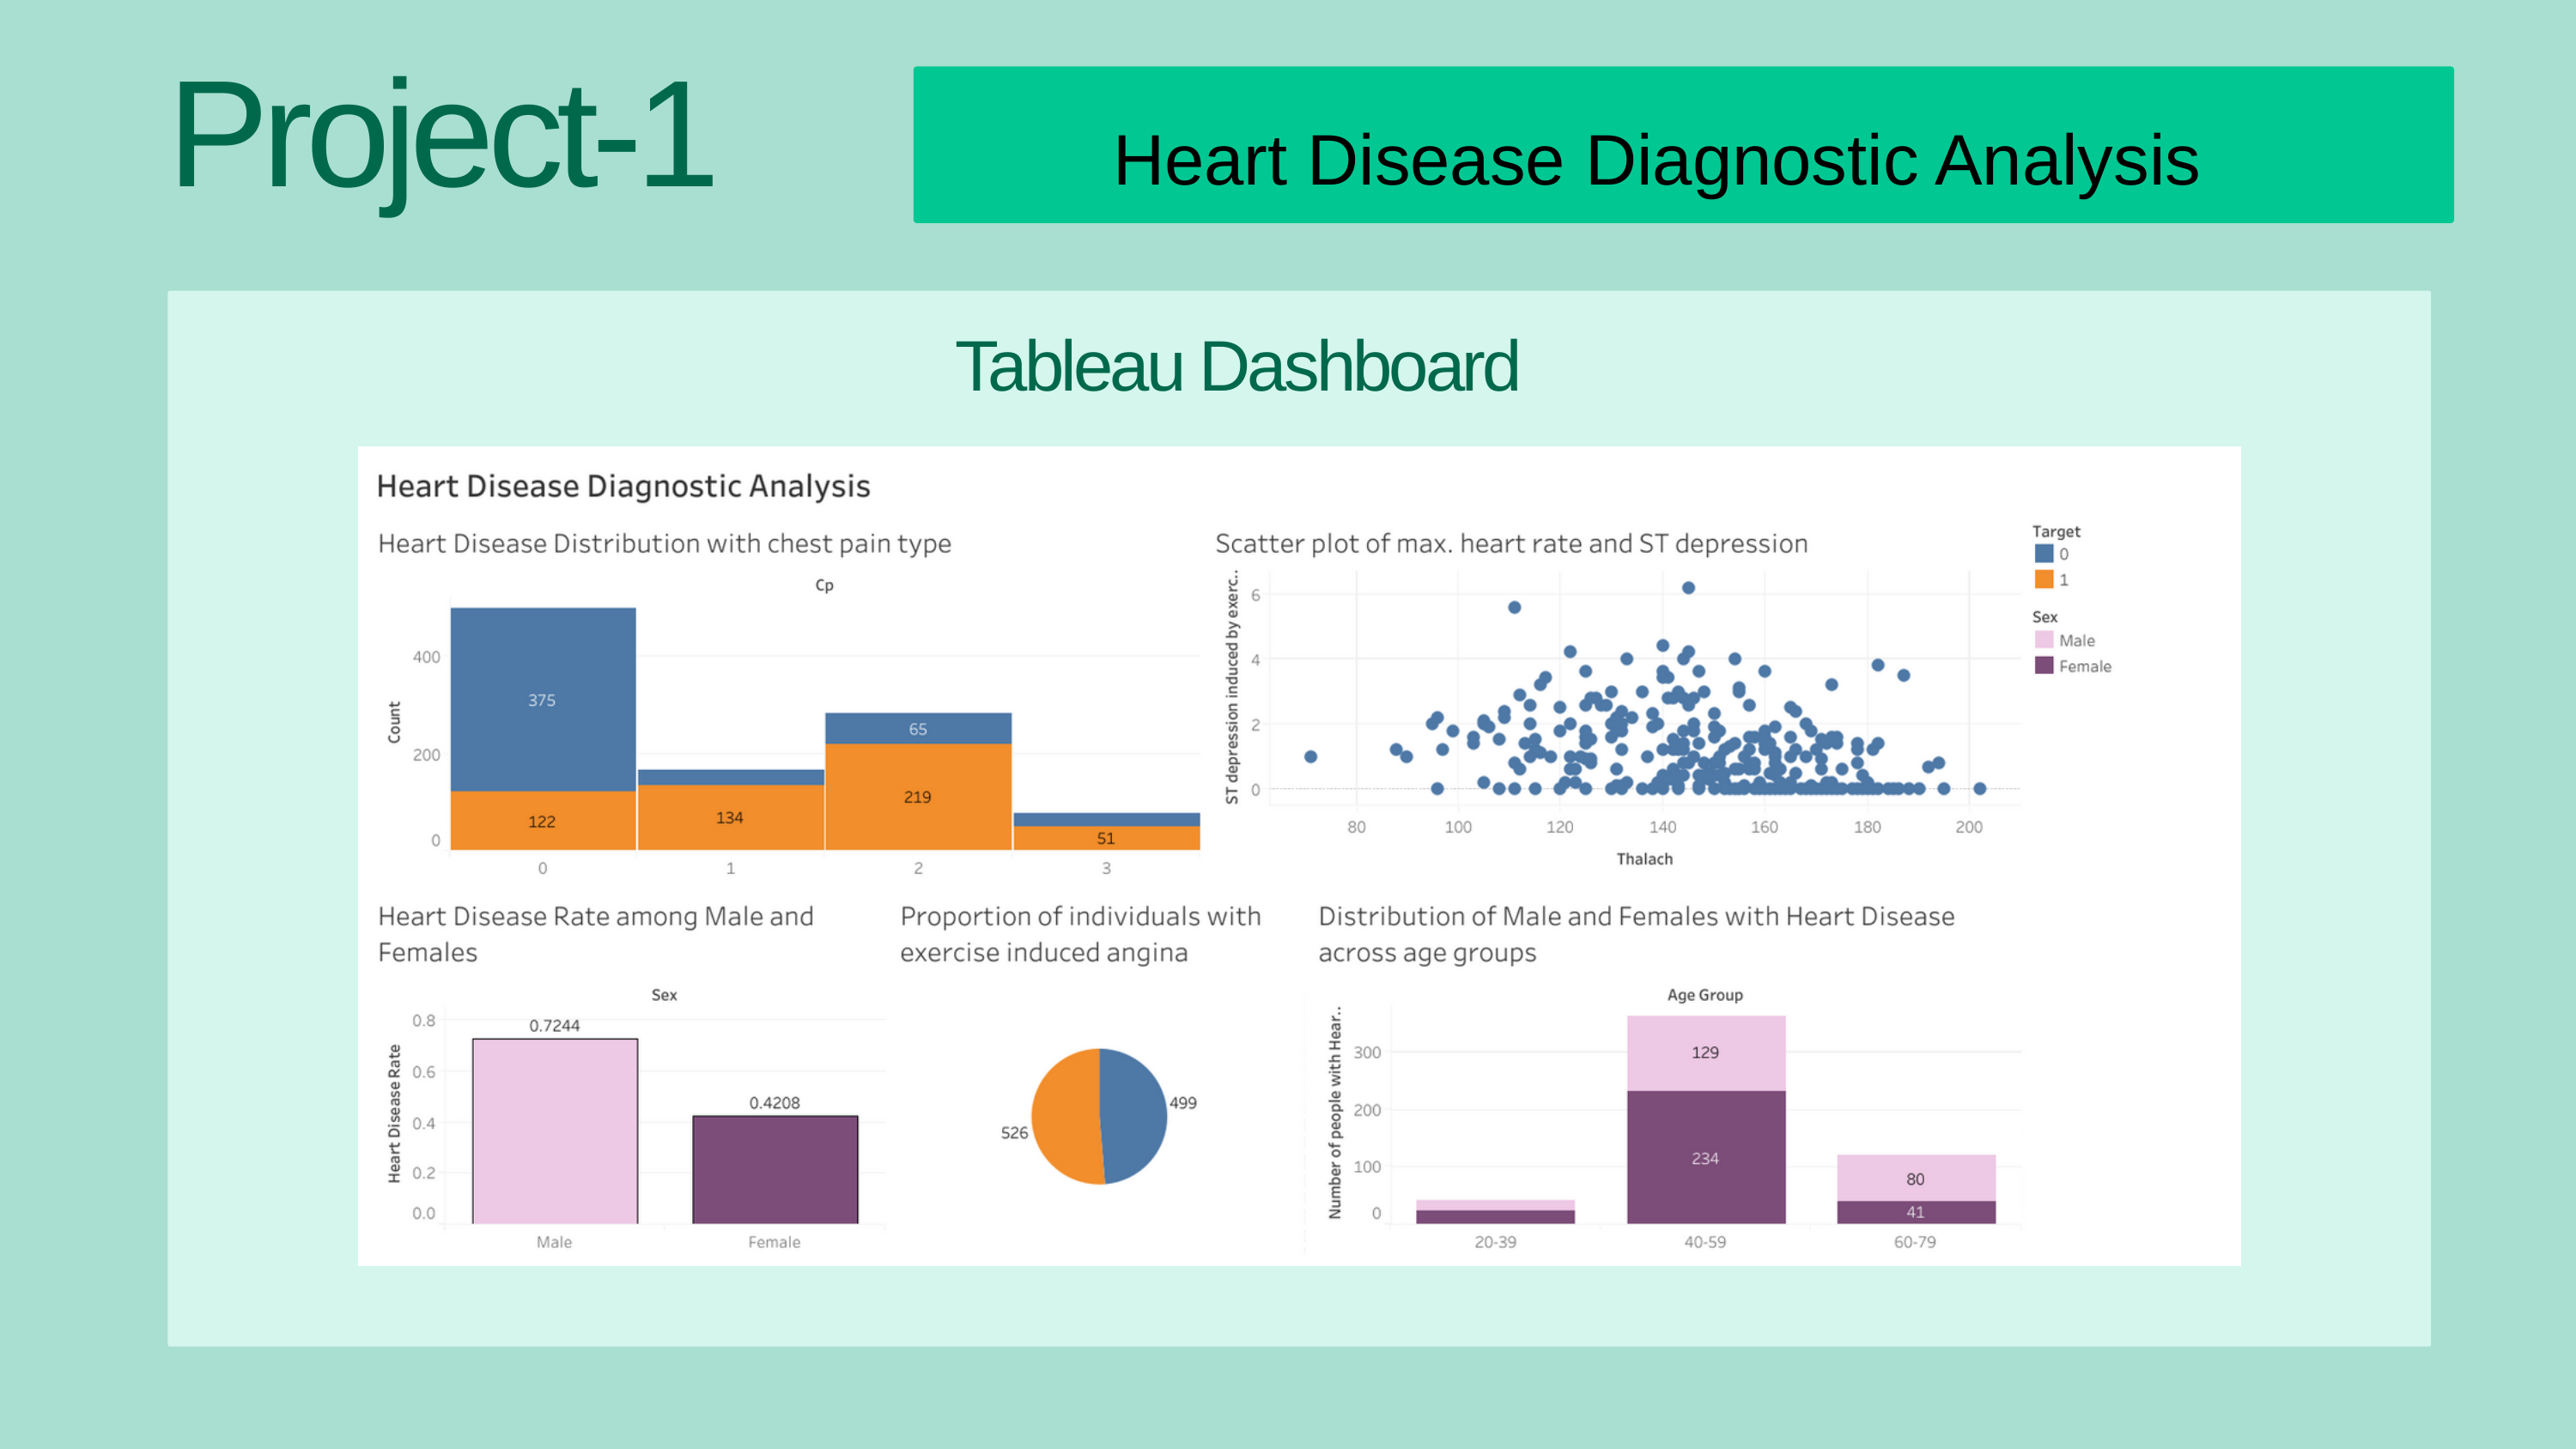

Project-1
 Heart Disease Diagnostic Analysis

Tableau Dashboard